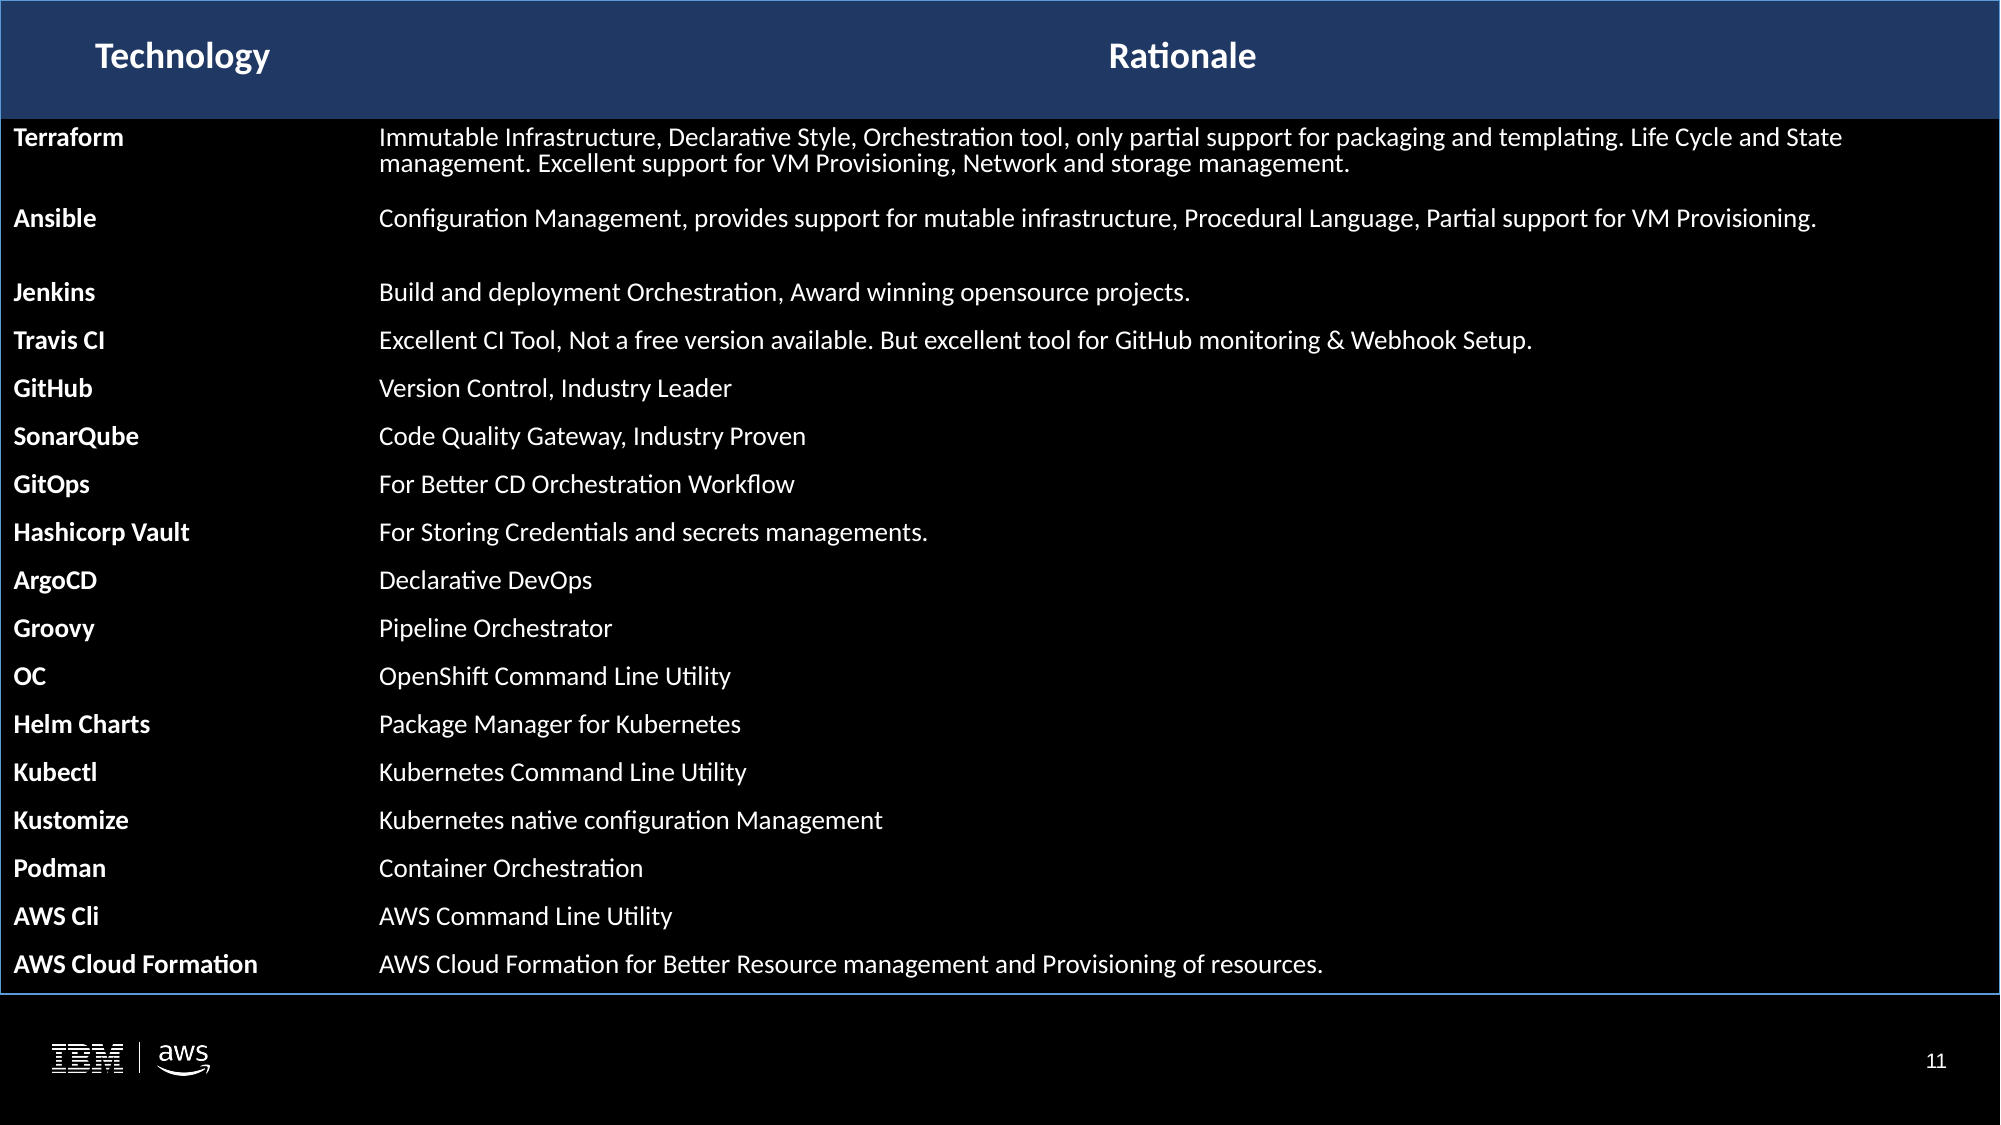

| Technology | Rationale |
| --- | --- |
| Terraform | Immutable Infrastructure, Declarative Style, Orchestration tool, only partial support for packaging and templating. Life Cycle and State management. Excellent support for VM Provisioning, Network and storage management. |
| Ansible | Configuration Management, provides support for mutable infrastructure, Procedural Language, Partial support for VM Provisioning. |
| Jenkins | Build and deployment Orchestration, Award winning opensource projects. |
| Travis CI | Excellent CI Tool, Not a free version available. But excellent tool for GitHub monitoring & Webhook Setup. |
| GitHub | Version Control, Industry Leader |
| SonarQube | Code Quality Gateway, Industry Proven |
| GitOps | For Better CD Orchestration Workflow |
| Hashicorp Vault | For Storing Credentials and secrets managements. |
| ArgoCD | Declarative DevOps |
| Groovy | Pipeline Orchestrator |
| OC | OpenShift Command Line Utility |
| Helm Charts | Package Manager for Kubernetes |
| Kubectl | Kubernetes Command Line Utility |
| Kustomize | Kubernetes native configuration Management |
| Podman | Container Orchestration |
| AWS Cli | AWS Command Line Utility |
| AWS Cloud Formation | AWS Cloud Formation for Better Resource management and Provisioning of resources. |